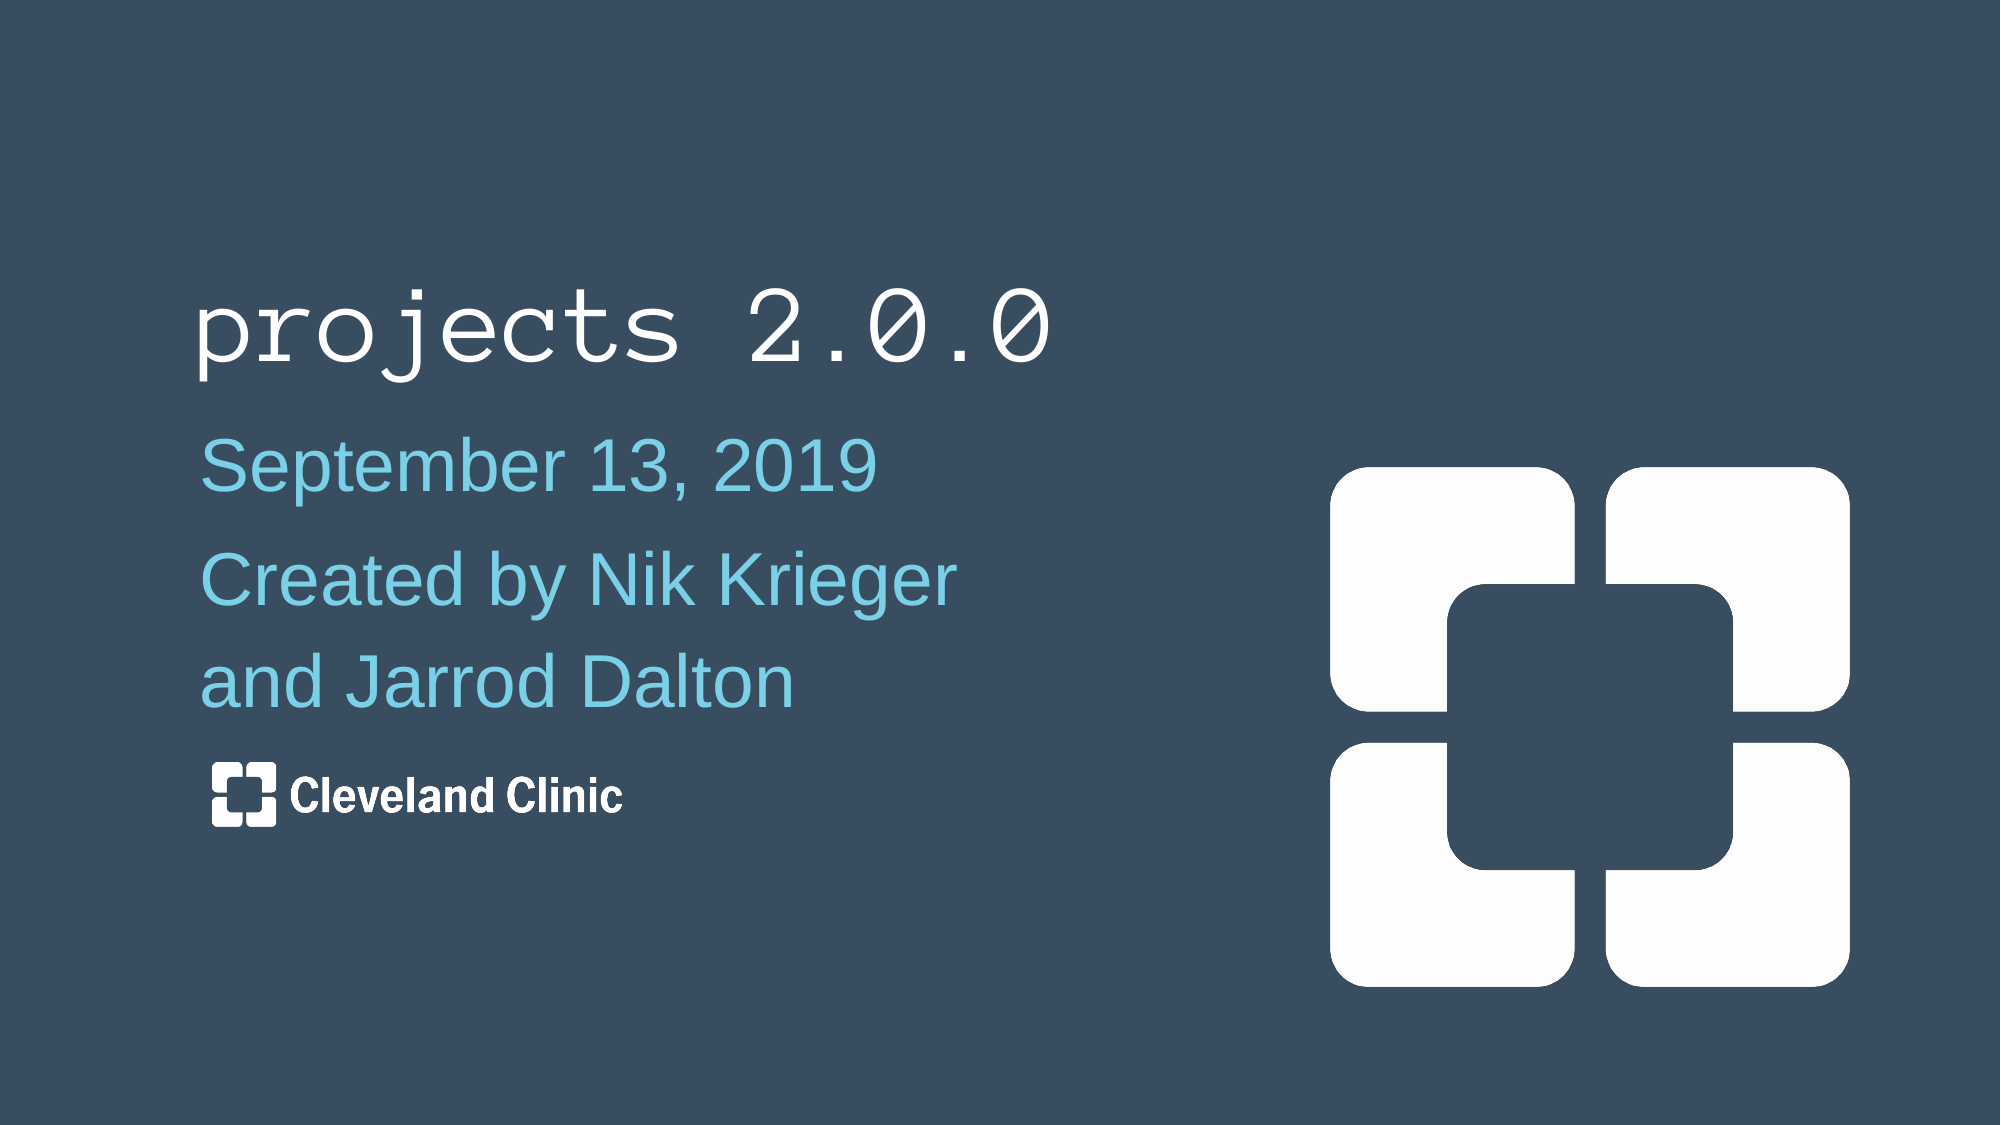

# projects 2.0.0
September 13, 2019
Created by Nik Krieger
and Jarrod Dalton